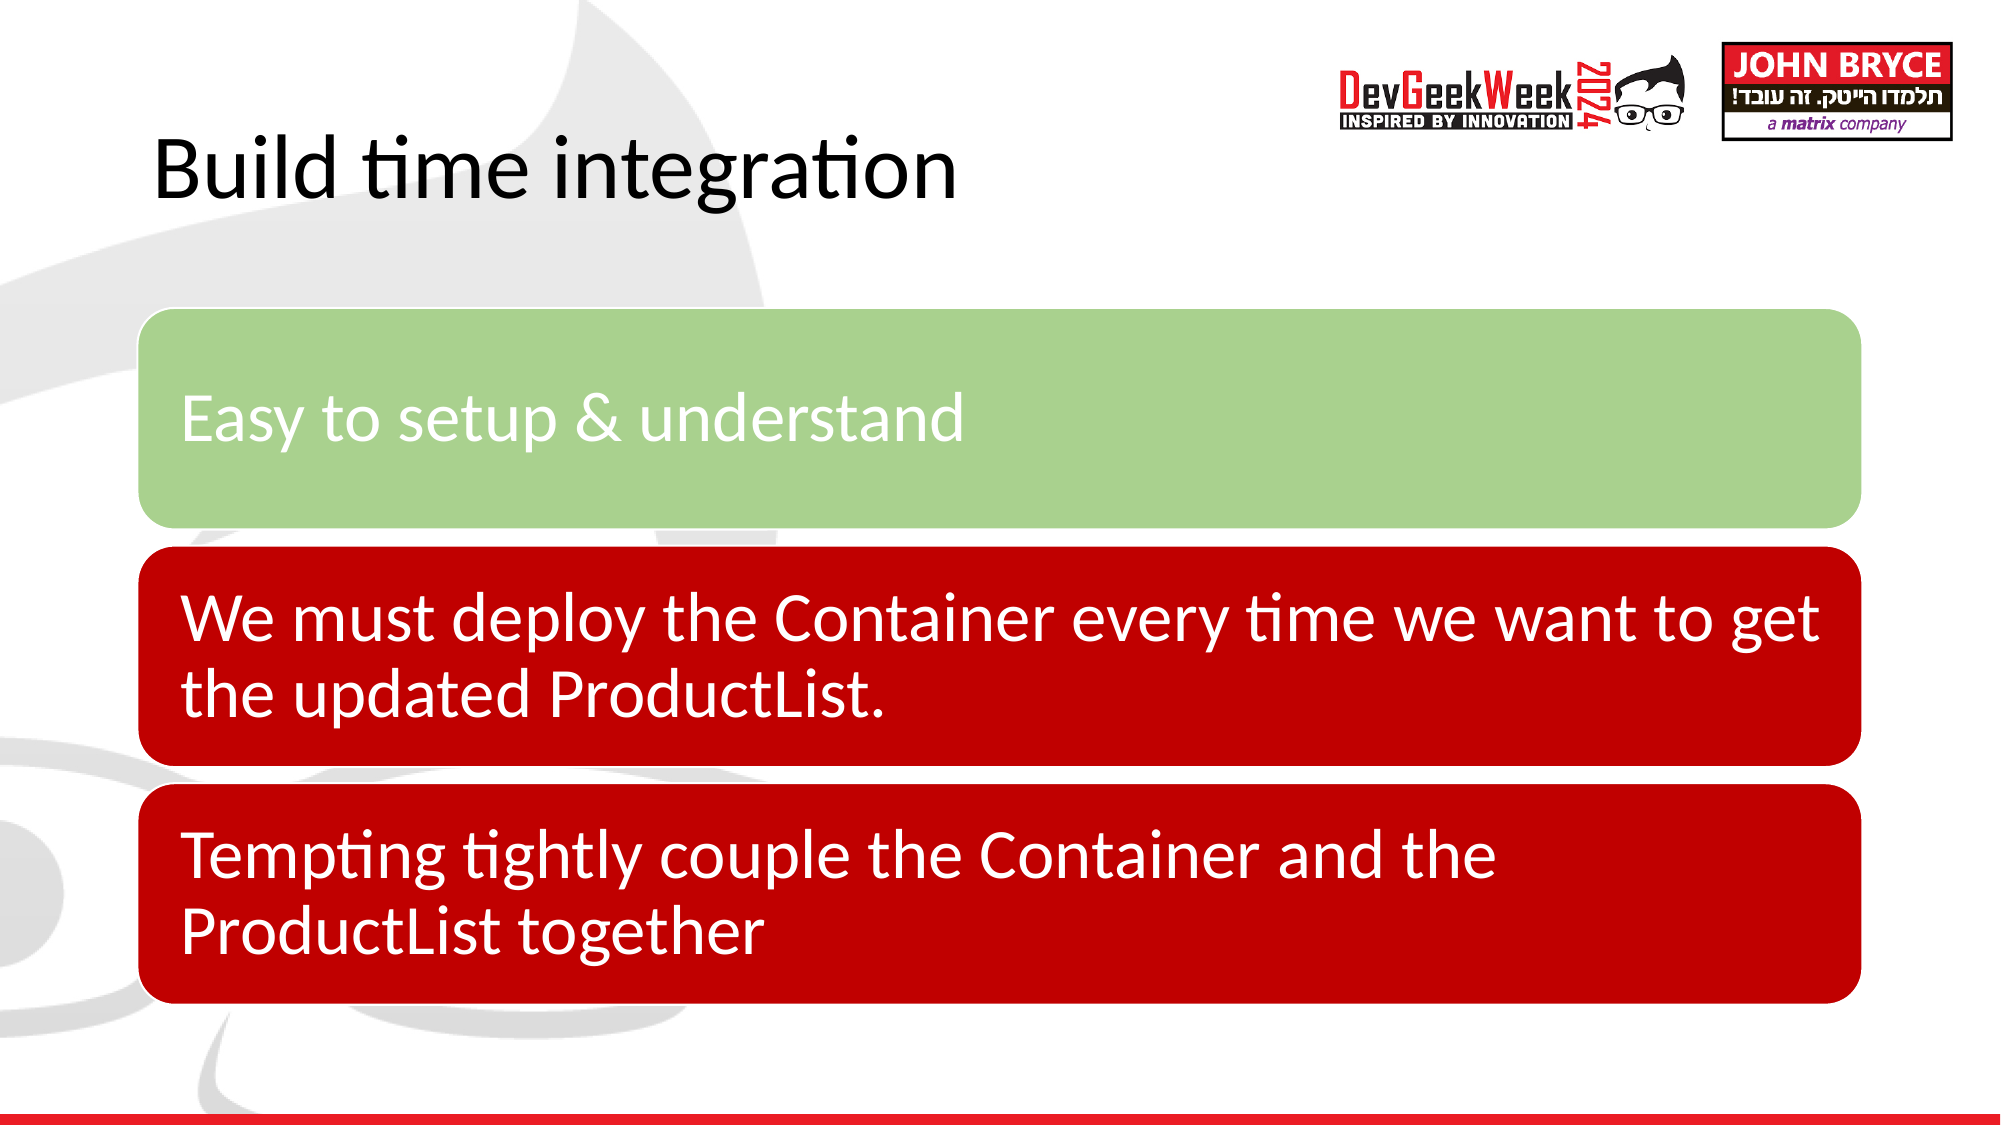

# Build time integration
Easy to setup & understand
We must deploy the Container every time we want to get the updated ProductList.
Tempting tightly couple the Container and the ProductList together